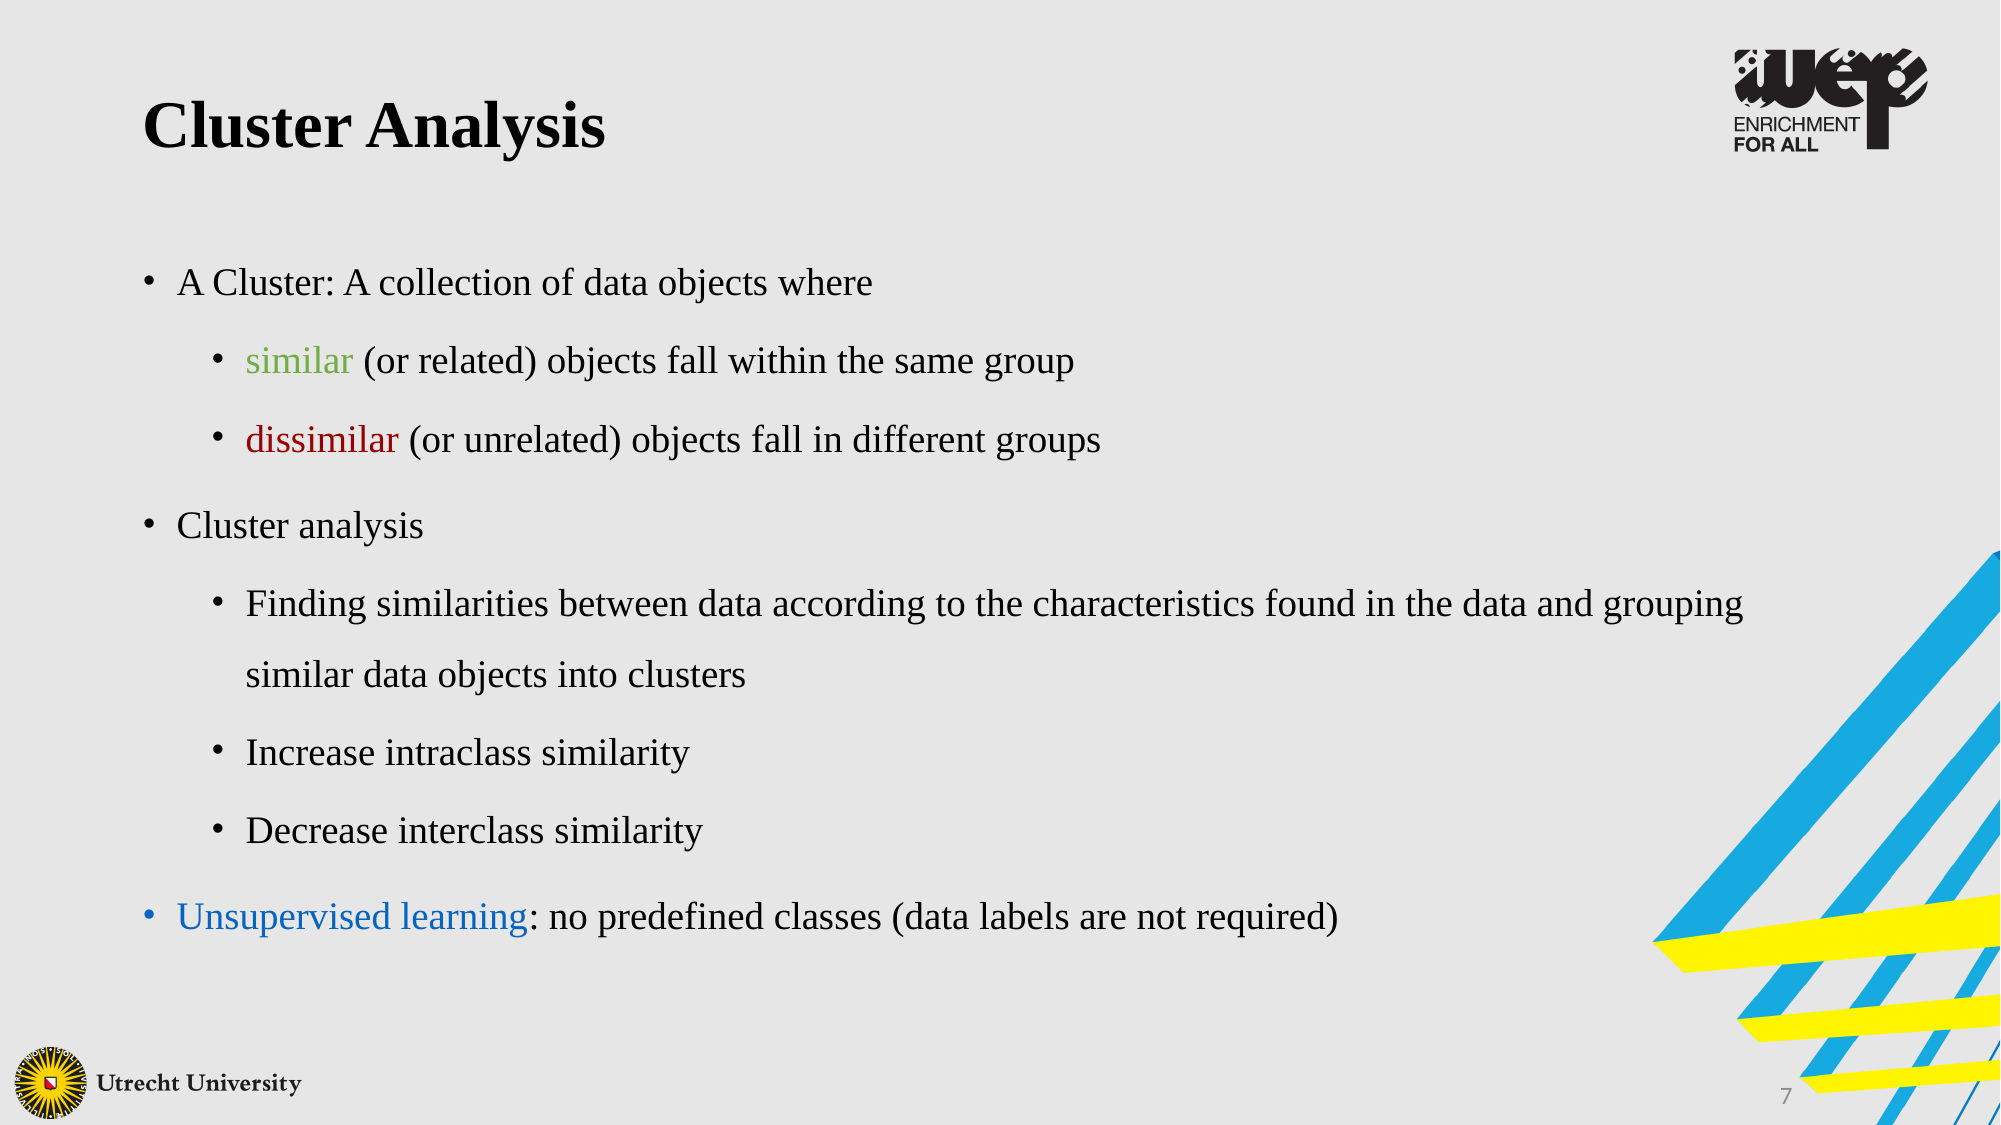

Cluster Analysis
A Cluster: A collection of data objects where
similar (or related) objects fall within the same group
dissimilar (or unrelated) objects fall in different groups
Cluster analysis
Finding similarities between data according to the characteristics found in the data and grouping similar data objects into clusters
Increase intraclass similarity
Decrease interclass similarity
Unsupervised learning: no predefined classes (data labels are not required)
7